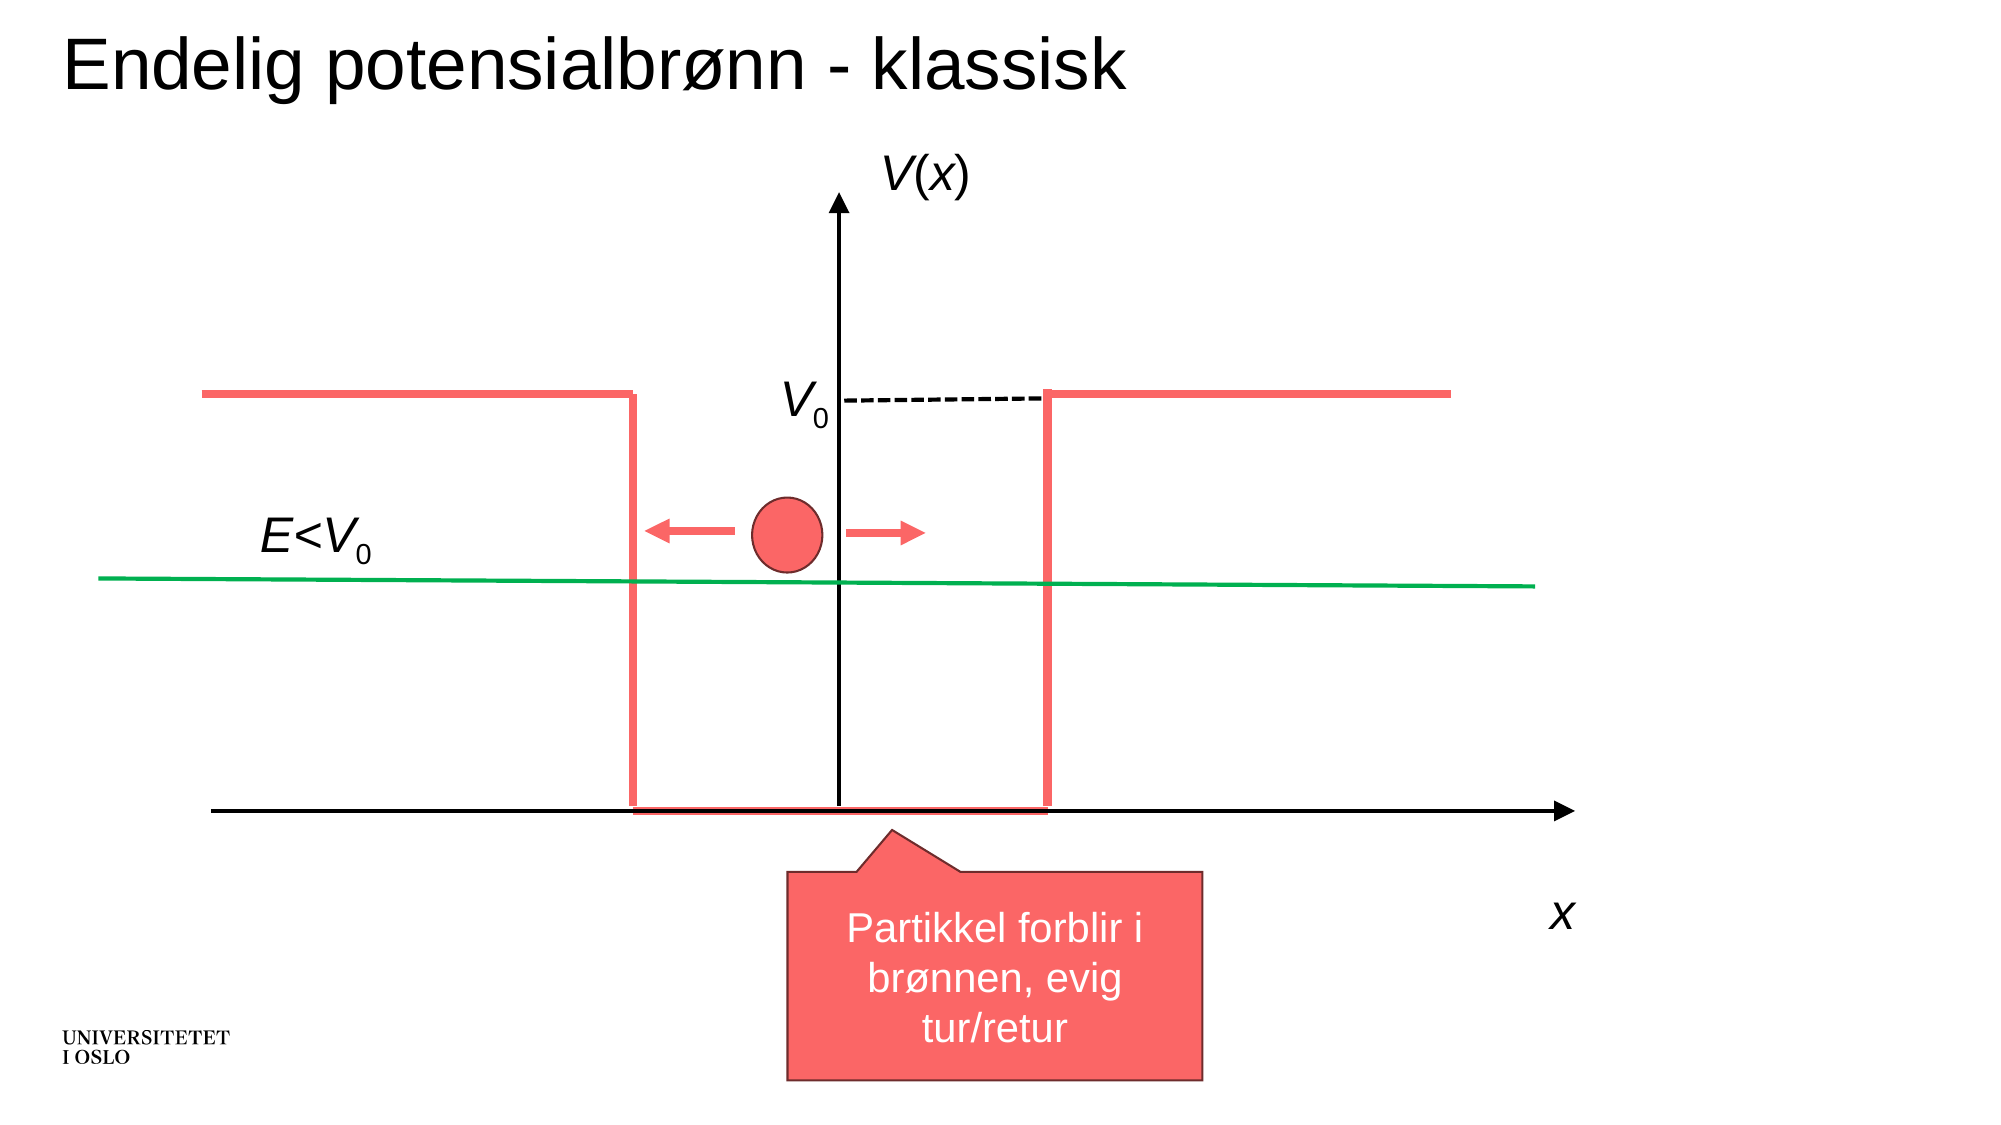

# Endelig potensialbrønn - klassisk
V(x)
V0
E<V0

Partikkel forblir i brønnen, evig tur/retur
x